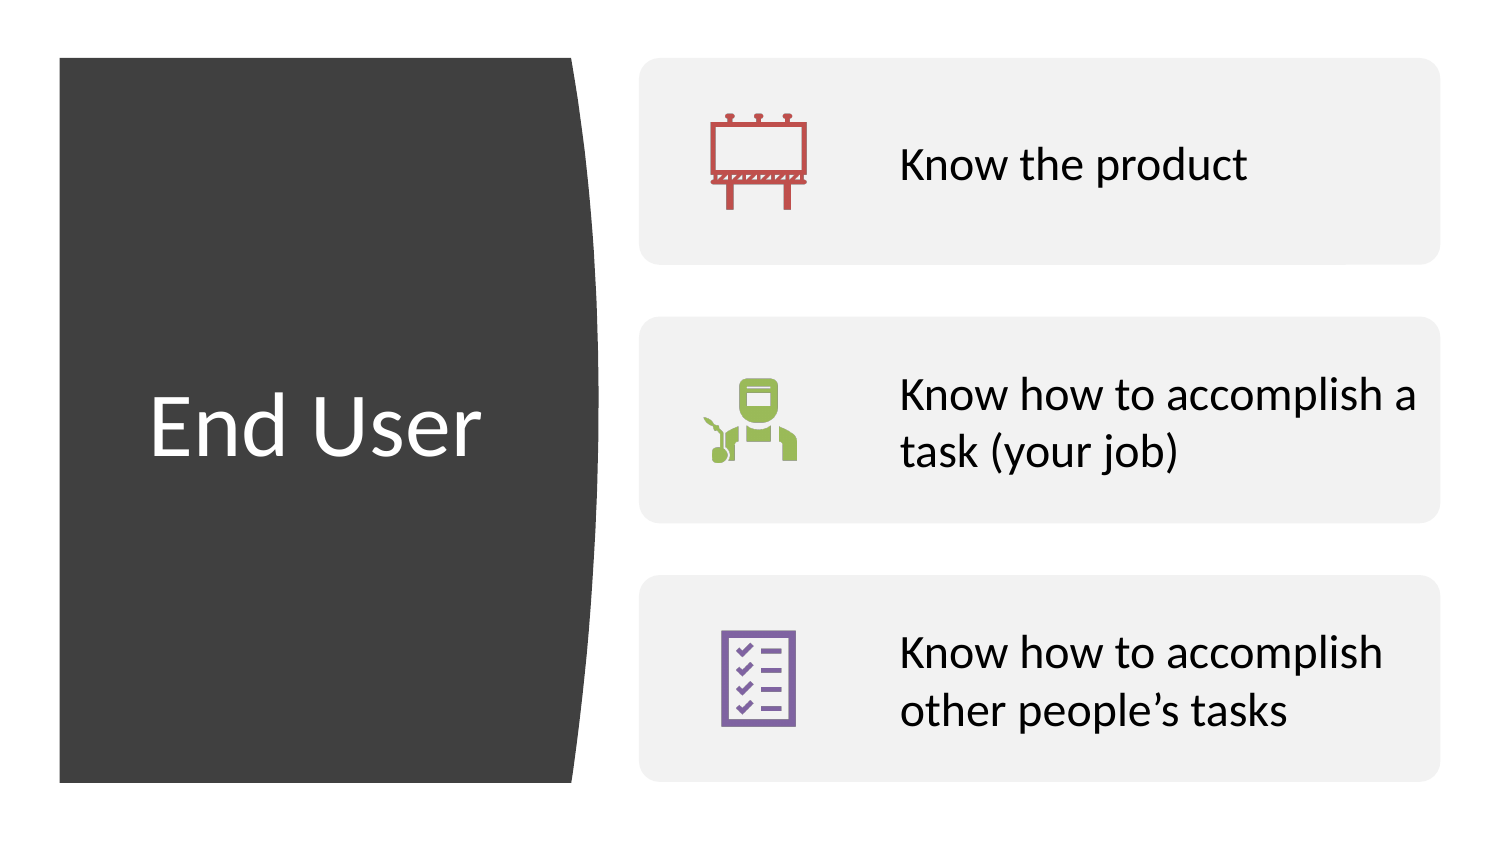

Know the product
Know how to accomplish a task (your job)
Know how to accomplish other people’s tasks
# End User